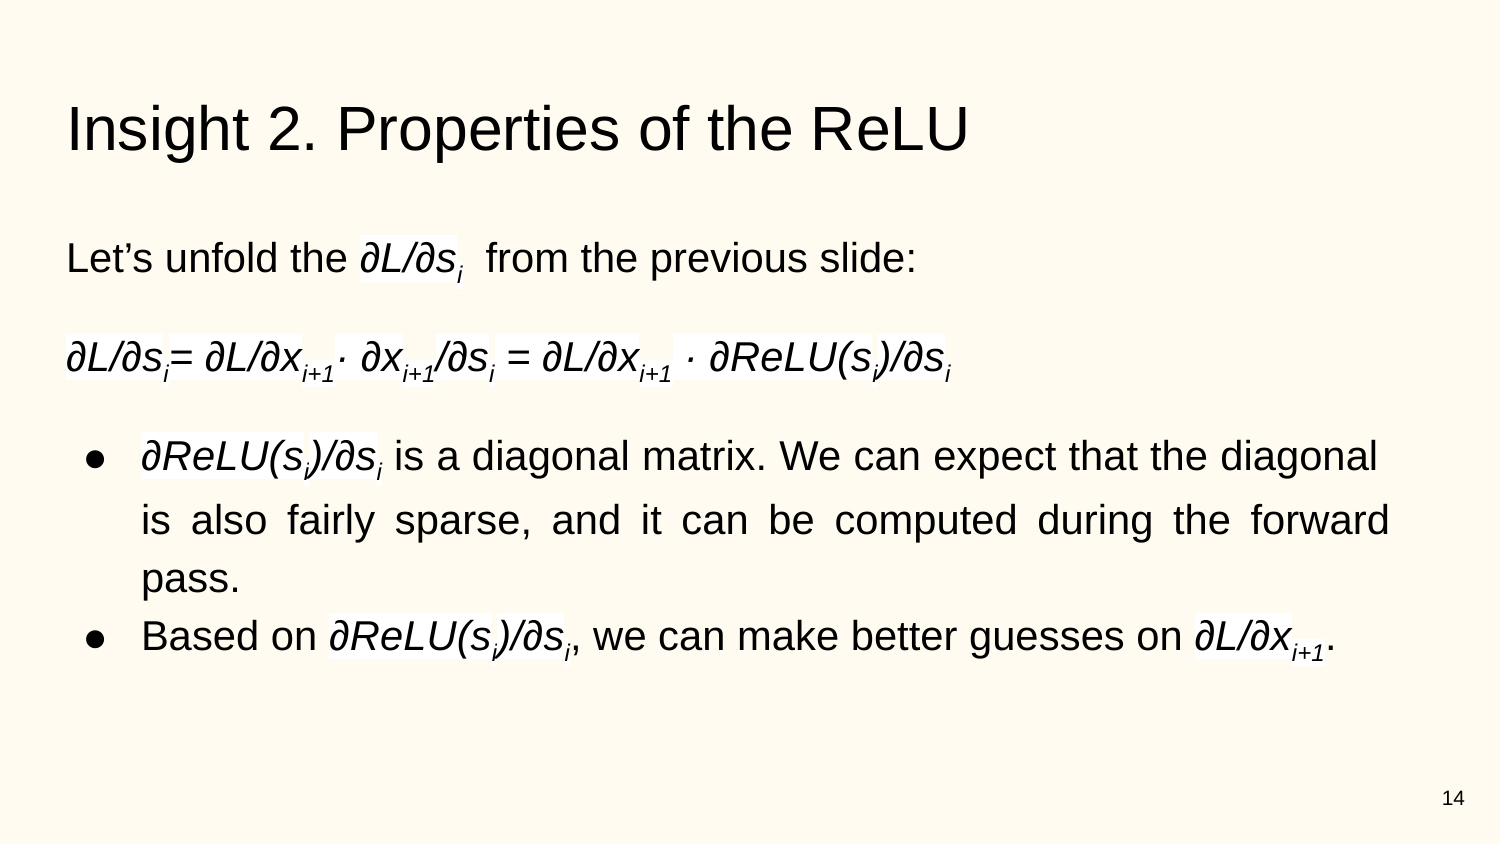

# Insight 2. Properties of the ReLU
Let’s unfold the ∂L/∂si  from the previous slide:
∂L/∂si= ∂L/∂xi+1· ∂xi+1/∂si = ∂L/∂xi+1 · ∂ReLU(si)/∂si
∂ReLU(si)/∂si is a diagonal matrix. We can expect that the diagonal  is also fairly sparse, and it can be computed during the forward pass.
Based on ∂ReLU(si)/∂si, we can make better guesses on ∂L/∂xi+1.
14